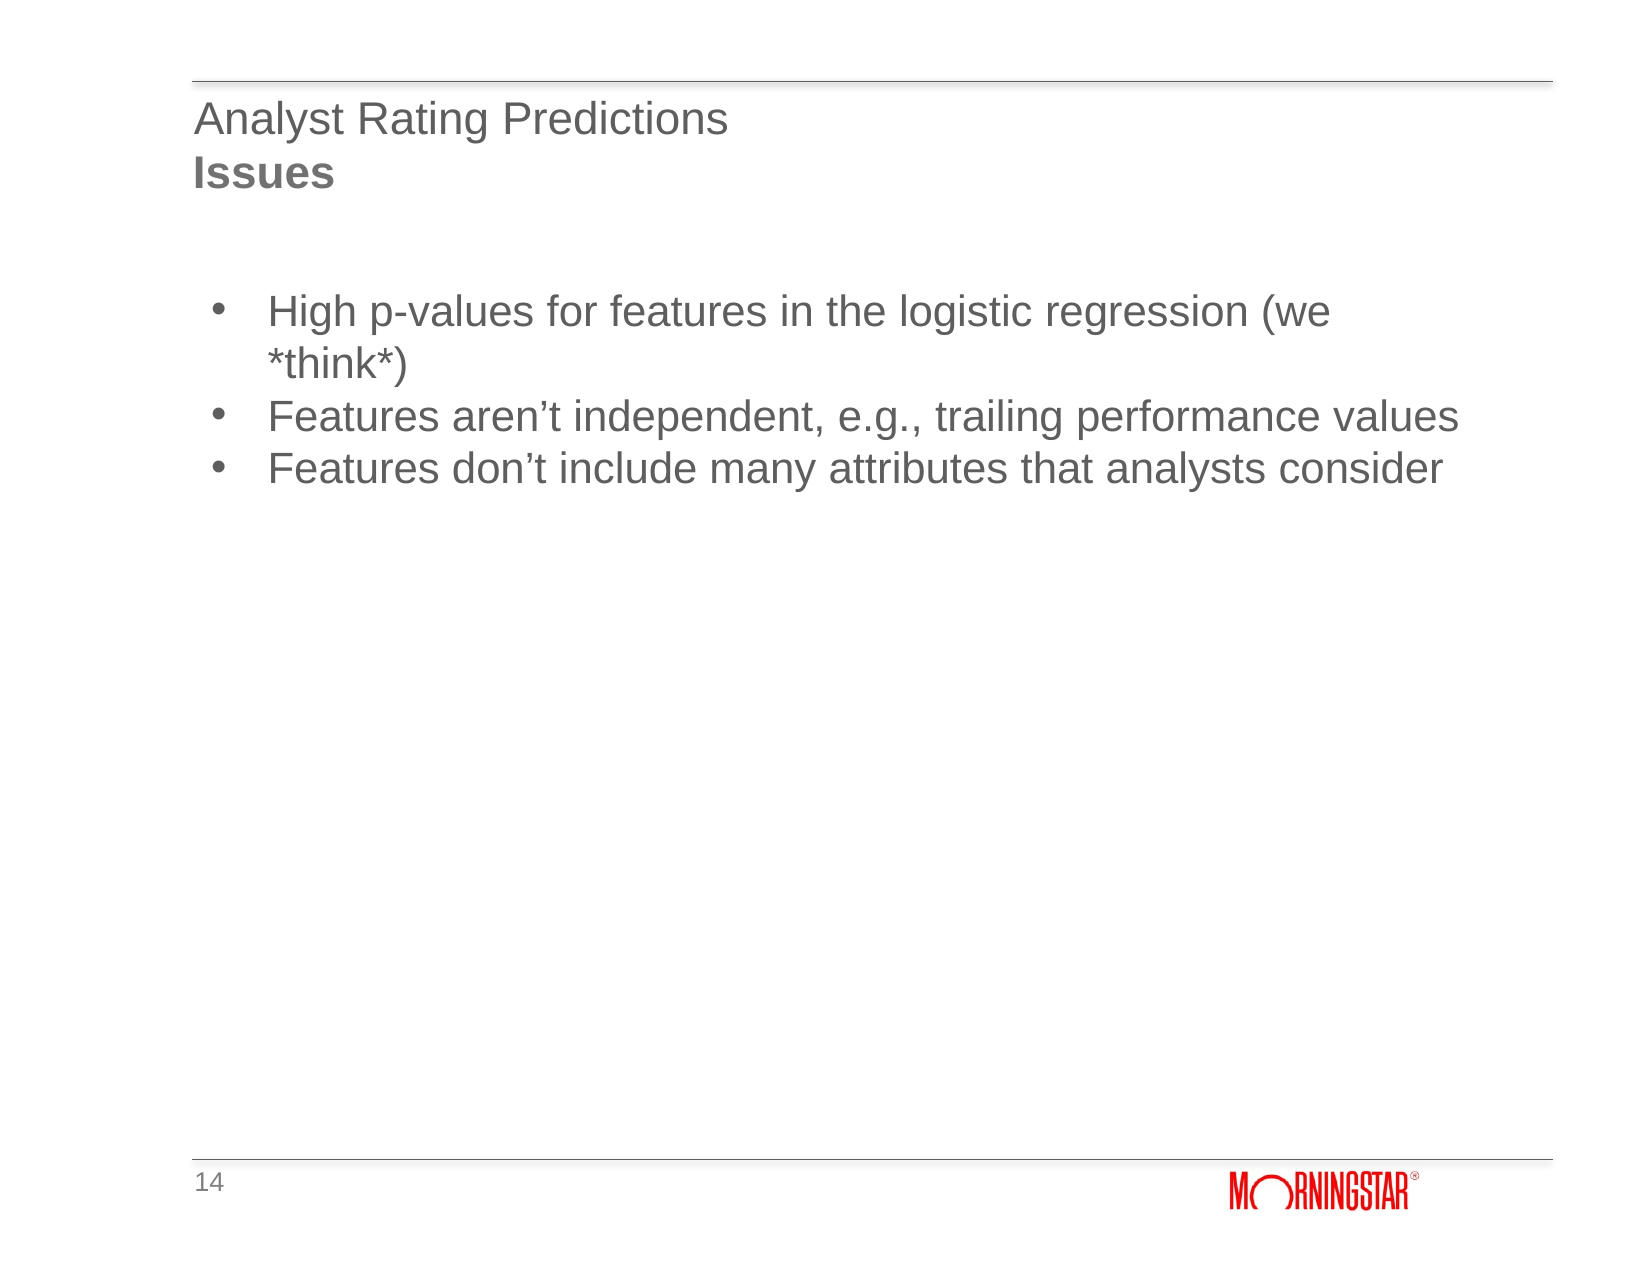

# Analyst Rating Predictions
Issues
High p-values for features in the logistic regression (we *think*)
Features aren’t independent, e.g., trailing performance values
Features don’t include many attributes that analysts consider

14